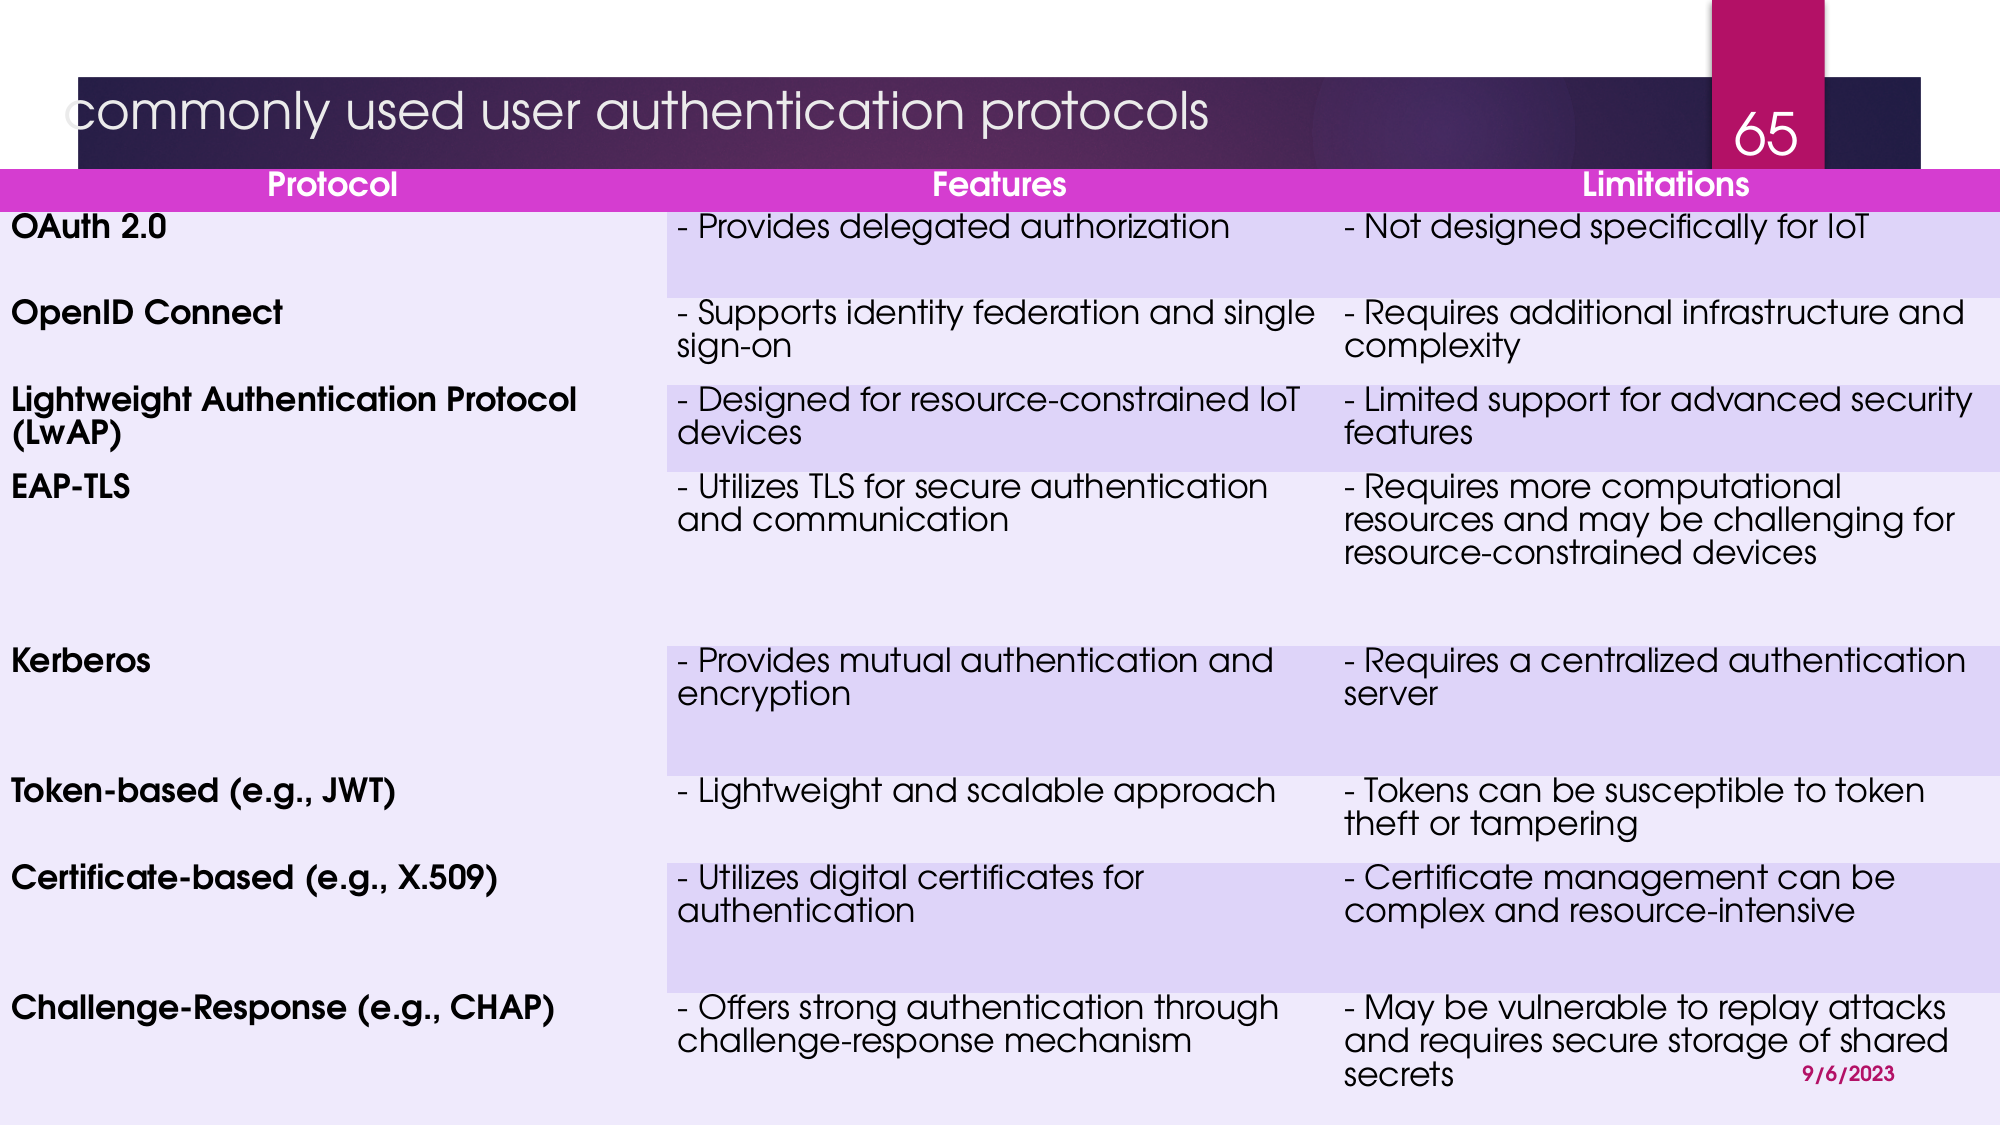

65
# commonly used user authentication protocols
| Protocol | Features | Limitations |
| --- | --- | --- |
| OAuth 2.0 | - Provides delegated authorization | - Not designed specifically for IoT |
| OpenID Connect | - Supports identity federation and single sign-on | - Requires additional infrastructure and complexity |
| Lightweight Authentication Protocol (LwAP) | - Designed for resource-constrained IoT devices | - Limited support for advanced security features |
| EAP-TLS | - Utilizes TLS for secure authentication and communication | - Requires more computational resources and may be challenging for resource-constrained devices |
| Kerberos | - Provides mutual authentication and encryption | - Requires a centralized authentication server |
| Token-based (e.g., JWT) | - Lightweight and scalable approach | - Tokens can be susceptible to token theft or tampering |
| Certificate-based (e.g., X.509) | - Utilizes digital certificates for authentication | - Certificate management can be complex and resource-intensive |
| Challenge-Response (e.g., CHAP) | - Offers strong authentication through challenge-response mechanism | - May be vulnerable to replay attacks and requires secure storage of shared secrets |
9/6/2023